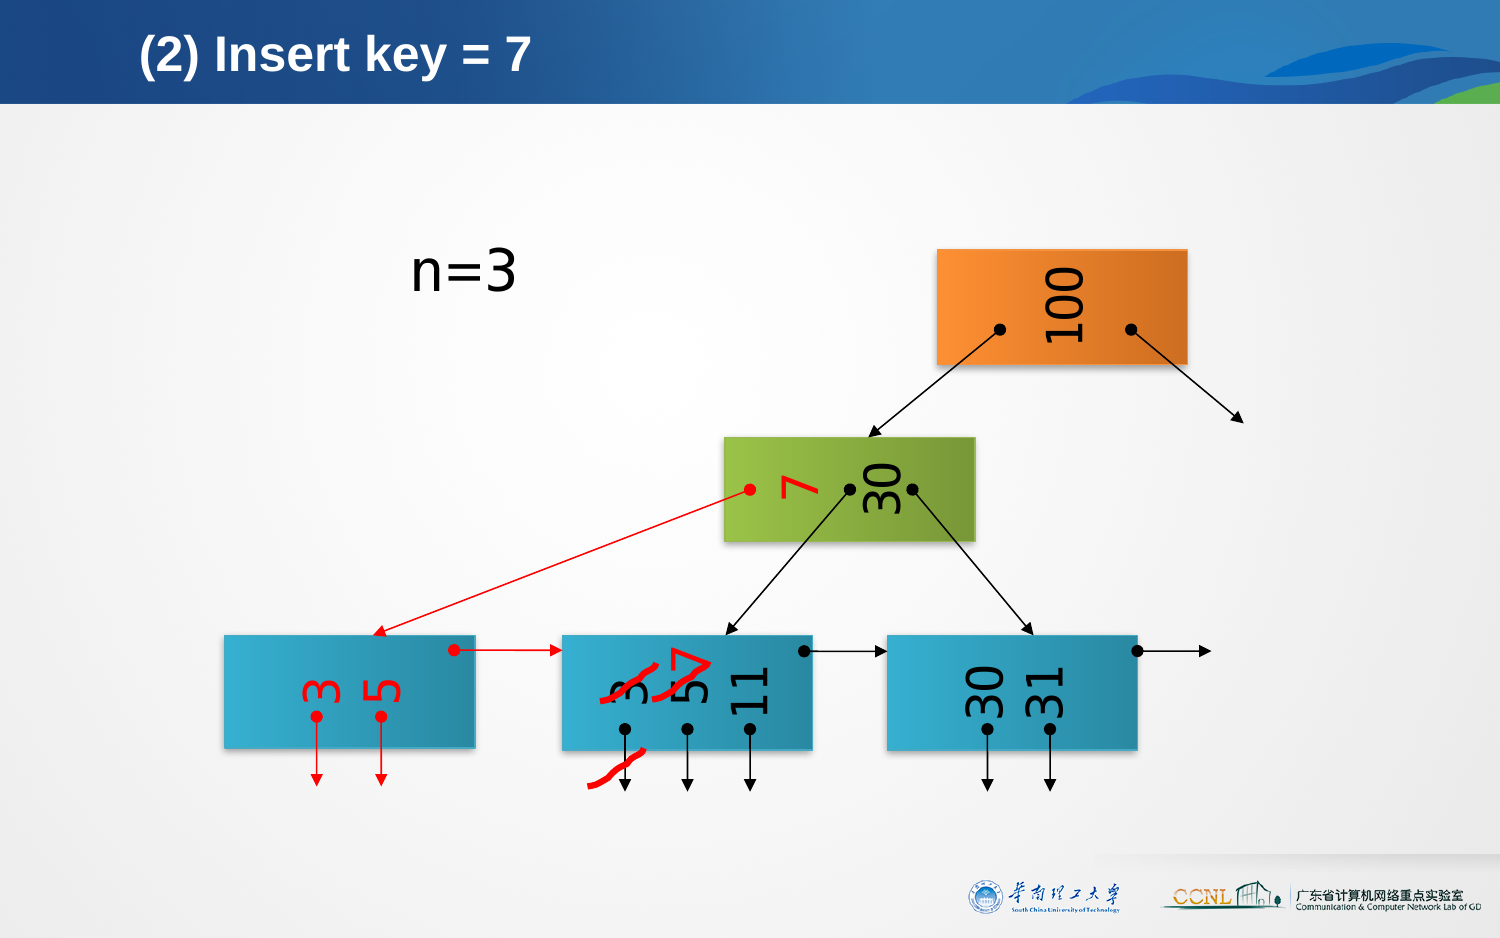

# (2) Insert key = 7
100
n=3

30
7

3
5
11
30
31
3
5
7